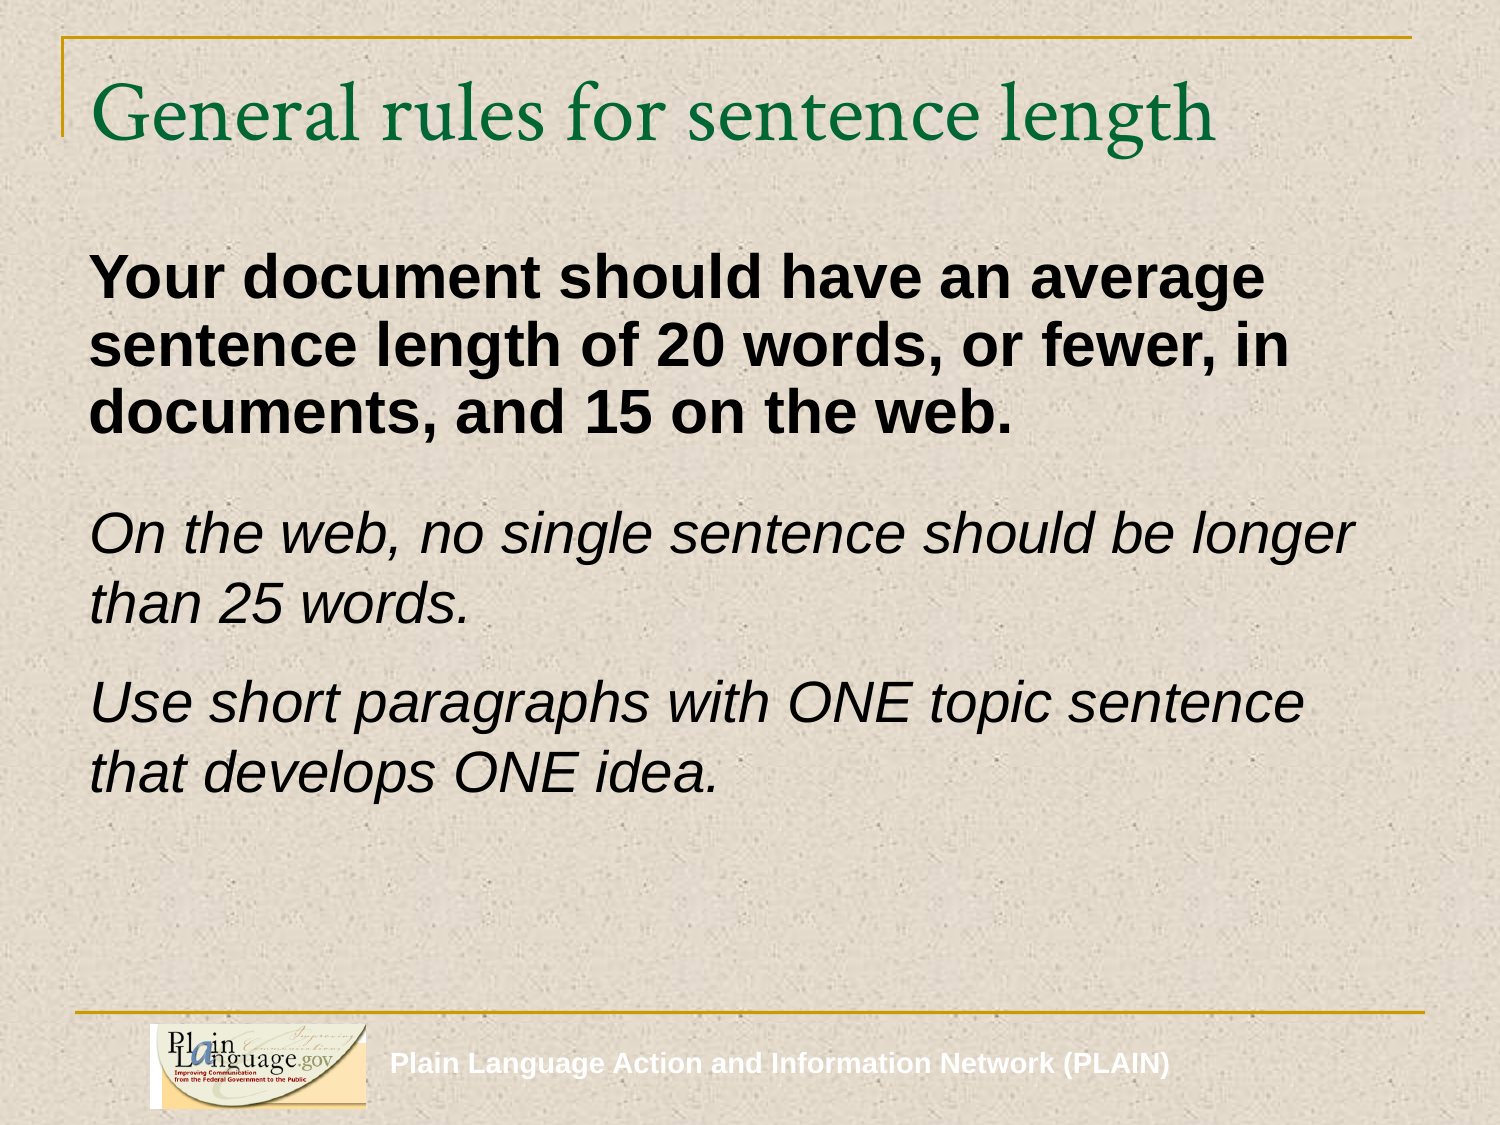

# General rules for sentence length
	Your document should have an average sentence length of 20 words, or fewer, in documents, and 15 on the web.

On the web, no single sentence should be longer than 25 words.
Use short paragraphs with ONE topic sentence that develops ONE idea.